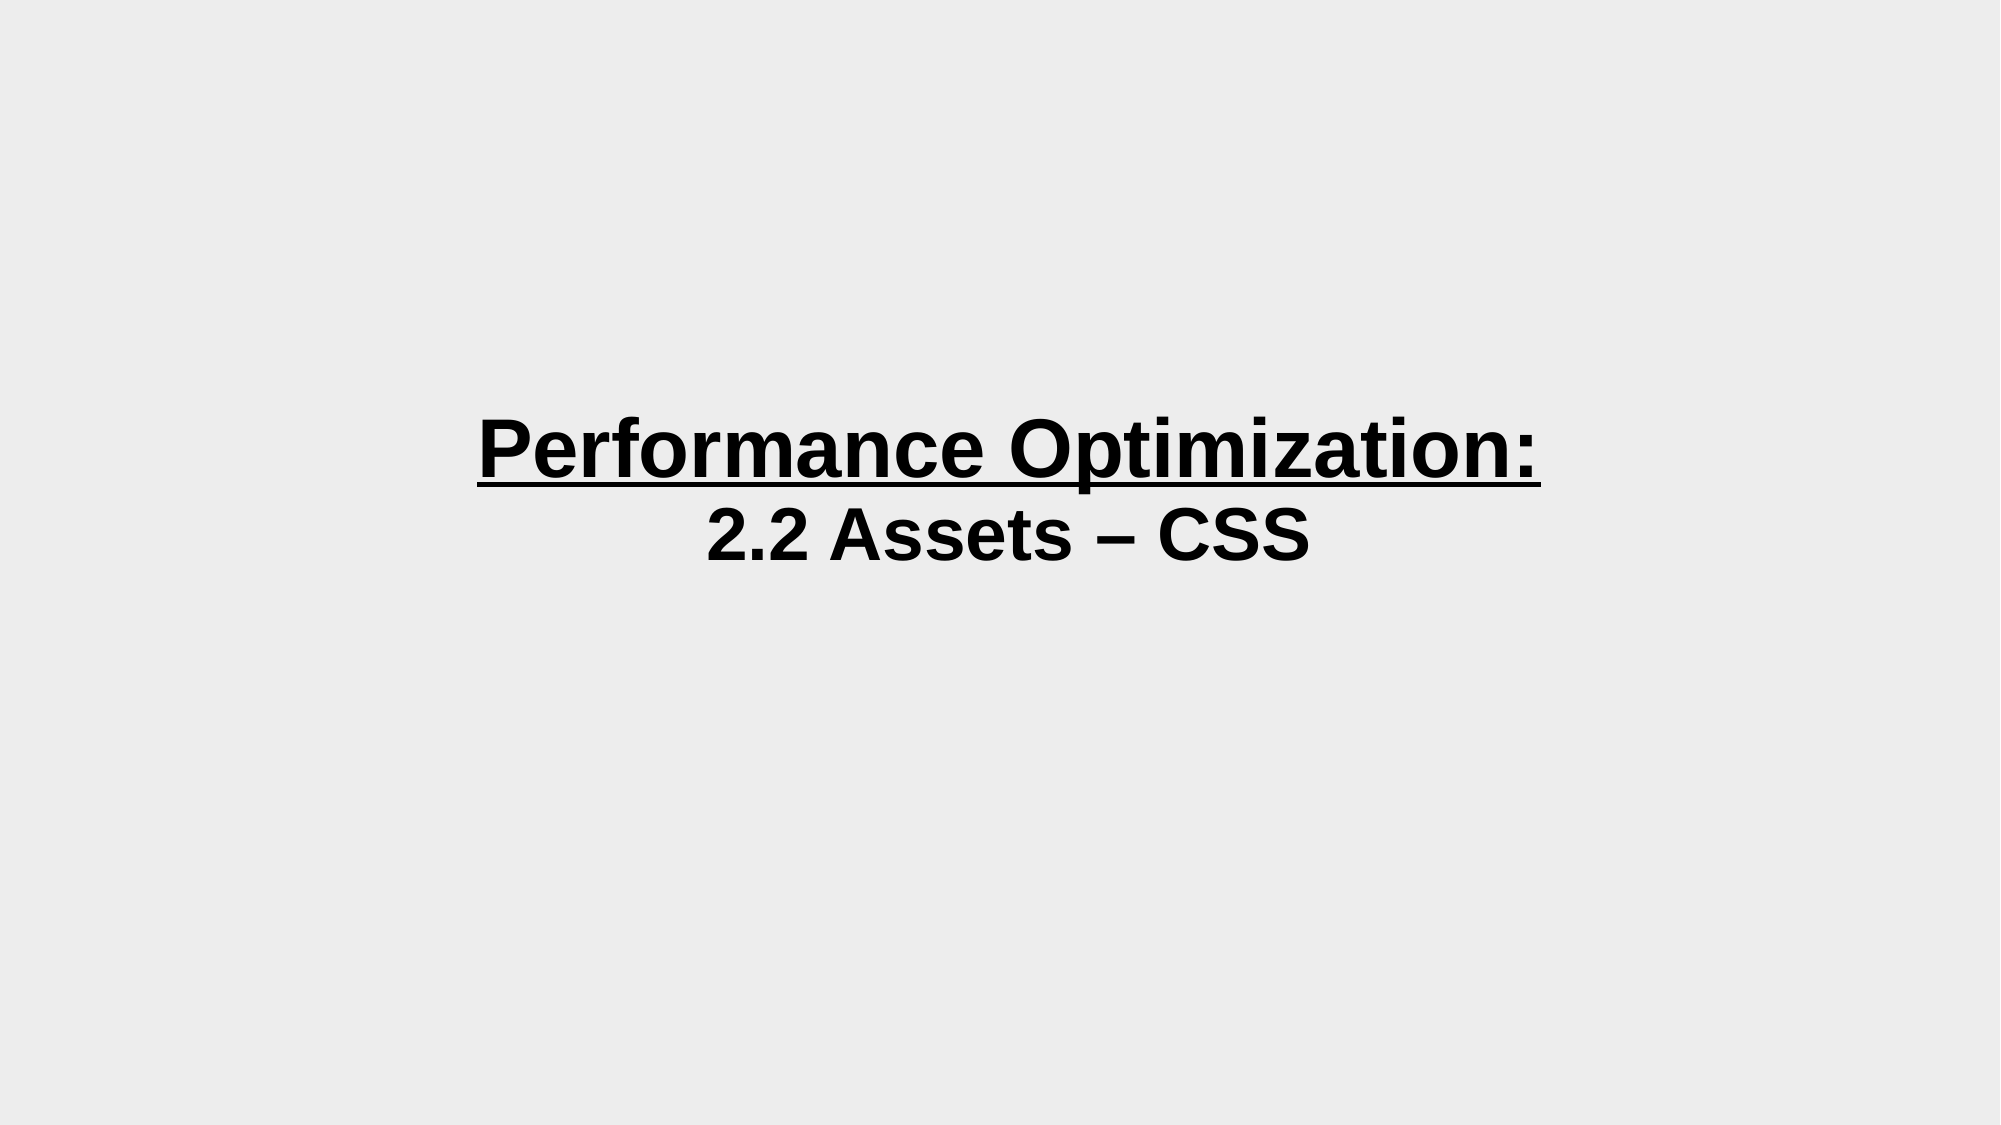

# Performance Optimization: 2.2 Assets – CSS